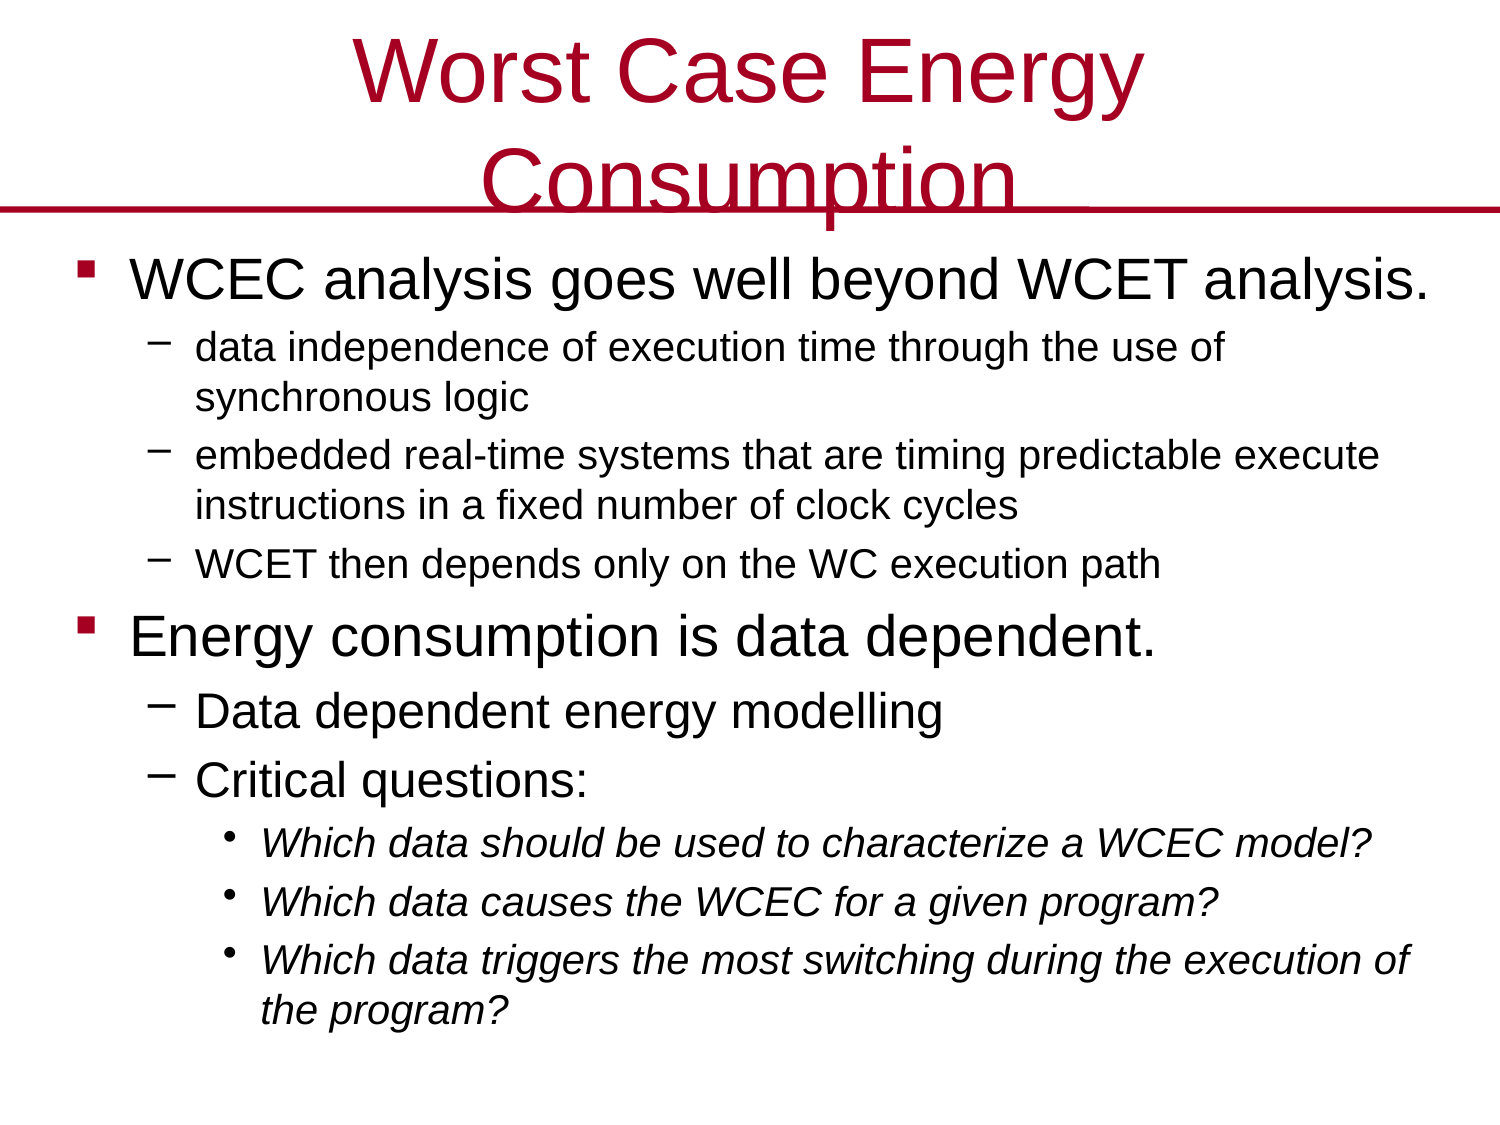

Worst Case Energy Consumption
# WCEC analysis goes well beyond WCET analysis.
data independence of execution time through the use of synchronous logic
embedded real-time systems that are timing predictable execute instructions in a fixed number of clock cycles
WCET then depends only on the WC execution path
Energy consumption is data dependent.
Data dependent energy modelling
Critical questions:
Which data should be used to characterize a WCEC model?
Which data causes the WCEC for a given program?
Which data triggers the most switching during the execution of the program?